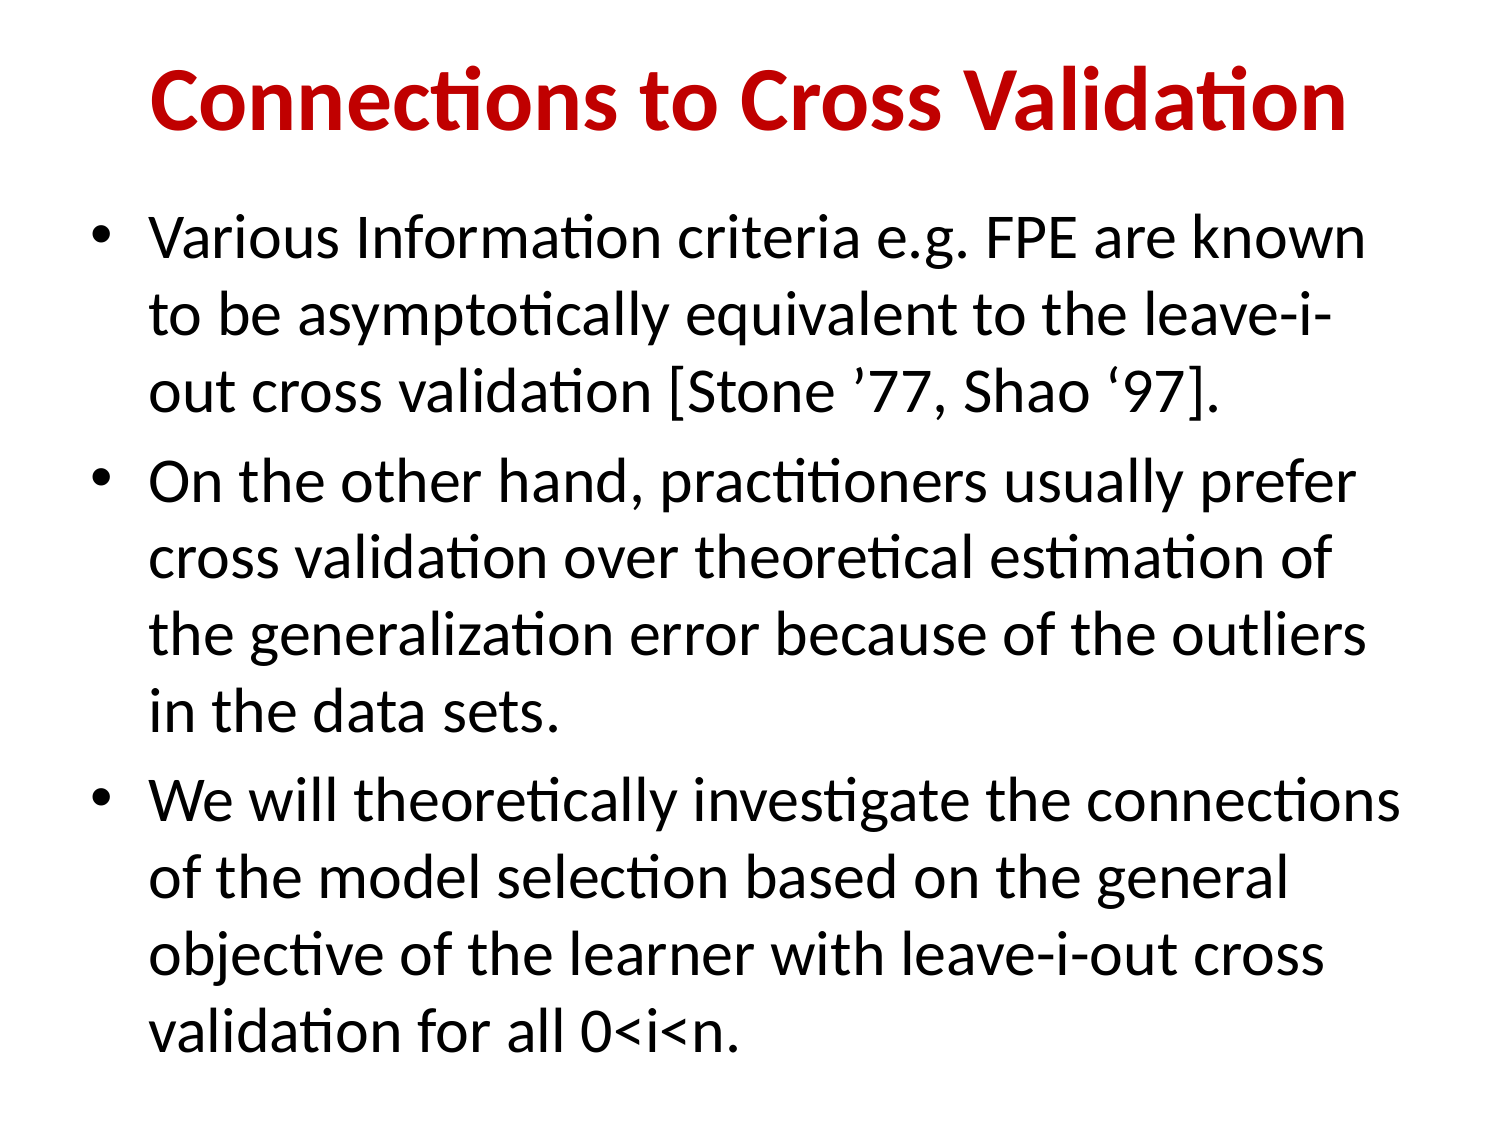

# Connections to Cross Validation
Various Information criteria e.g. FPE are known to be asymptotically equivalent to the leave-i-out cross validation [Stone ’77, Shao ‘97].
On the other hand, practitioners usually prefer cross validation over theoretical estimation of the generalization error because of the outliers in the data sets.
We will theoretically investigate the connections of the model selection based on the general objective of the learner with leave-i-out cross validation for all 0<i<n.